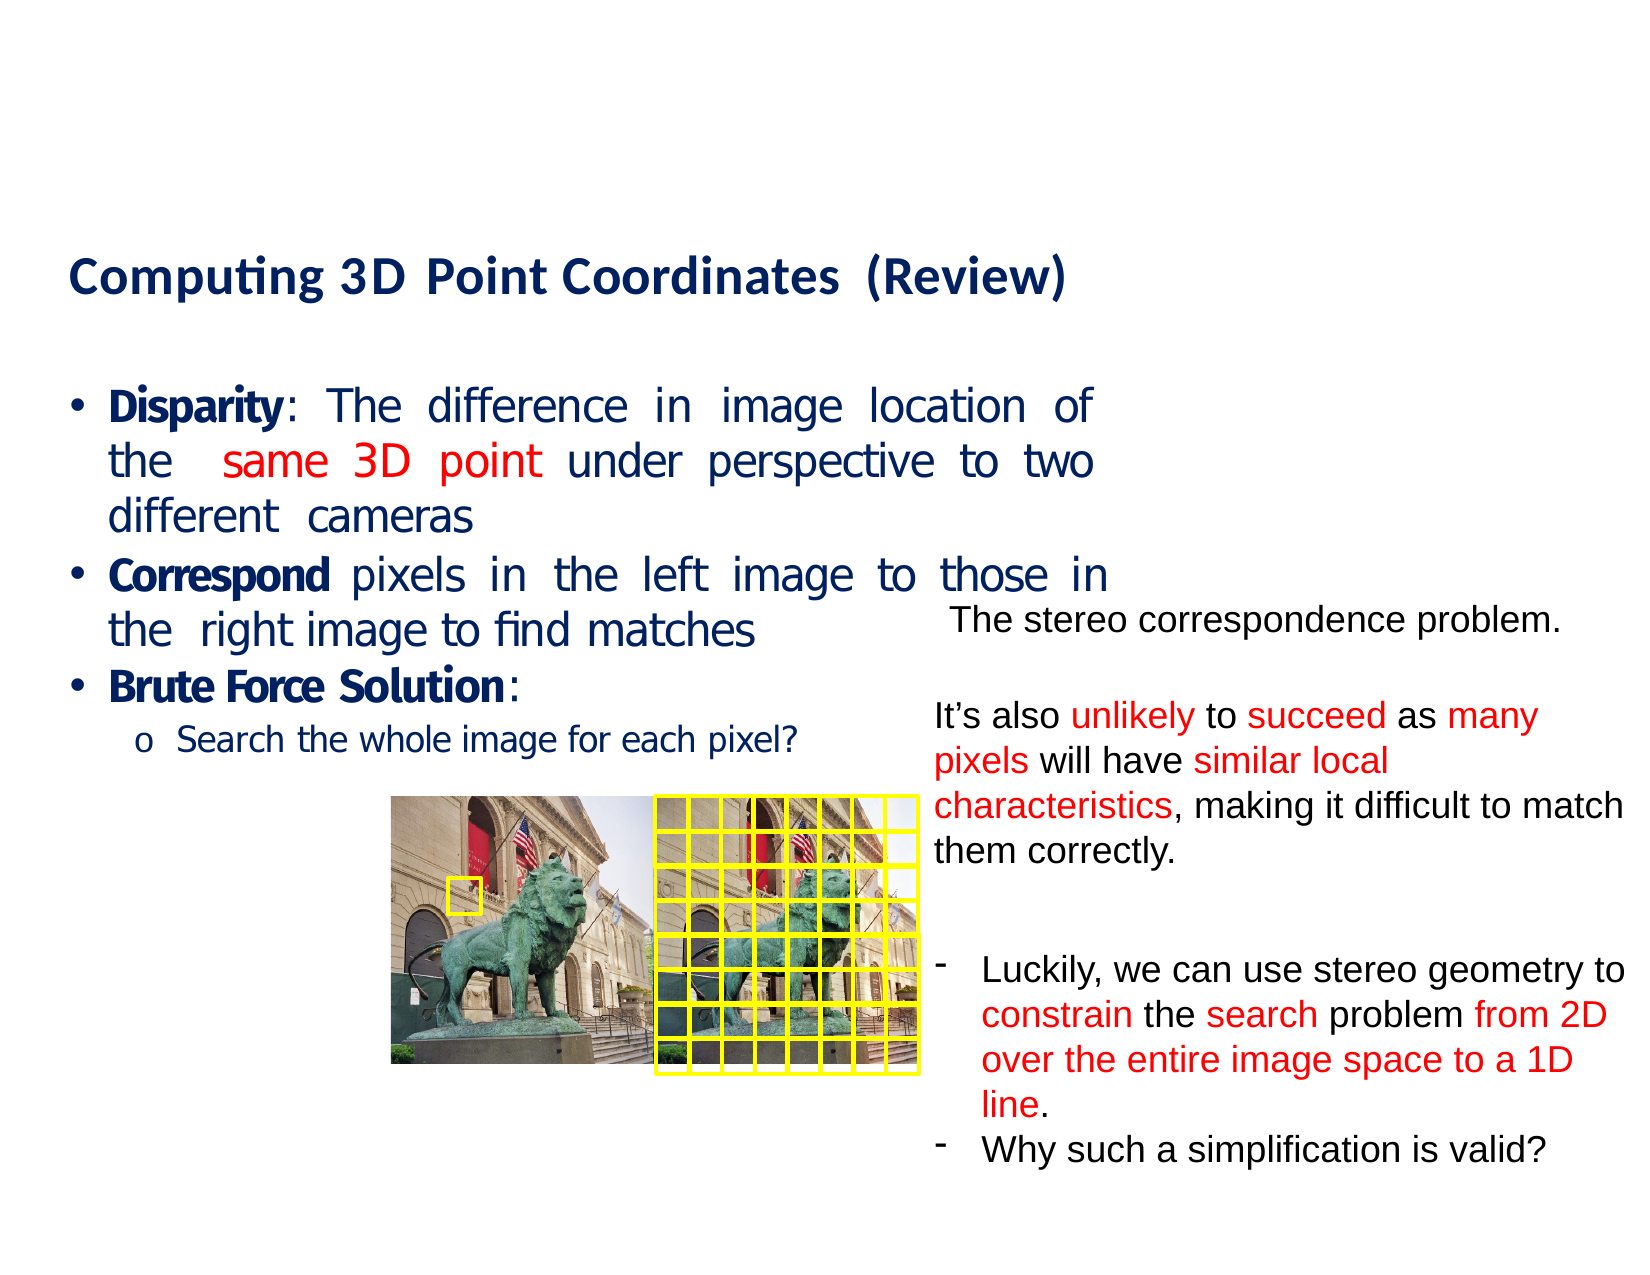

# Computing 3D Point Coordinates (Review)
Disparity: The difference in image location of the  same 3D point under perspective to two different  cameras
Correspond pixels in the left image to those in the  right image to find matches
Brute Force Solution:
o Search the whole image for each pixel?
The stereo correspondence problem.
It’s also unlikely to succeed as many pixels will have similar local characteristics, making it difficult to match them correctly.

Luckily, we can use stereo geometry to constrain the search problem from 2D over the entire image space to a 1D line.
Why such a simplification is valid?